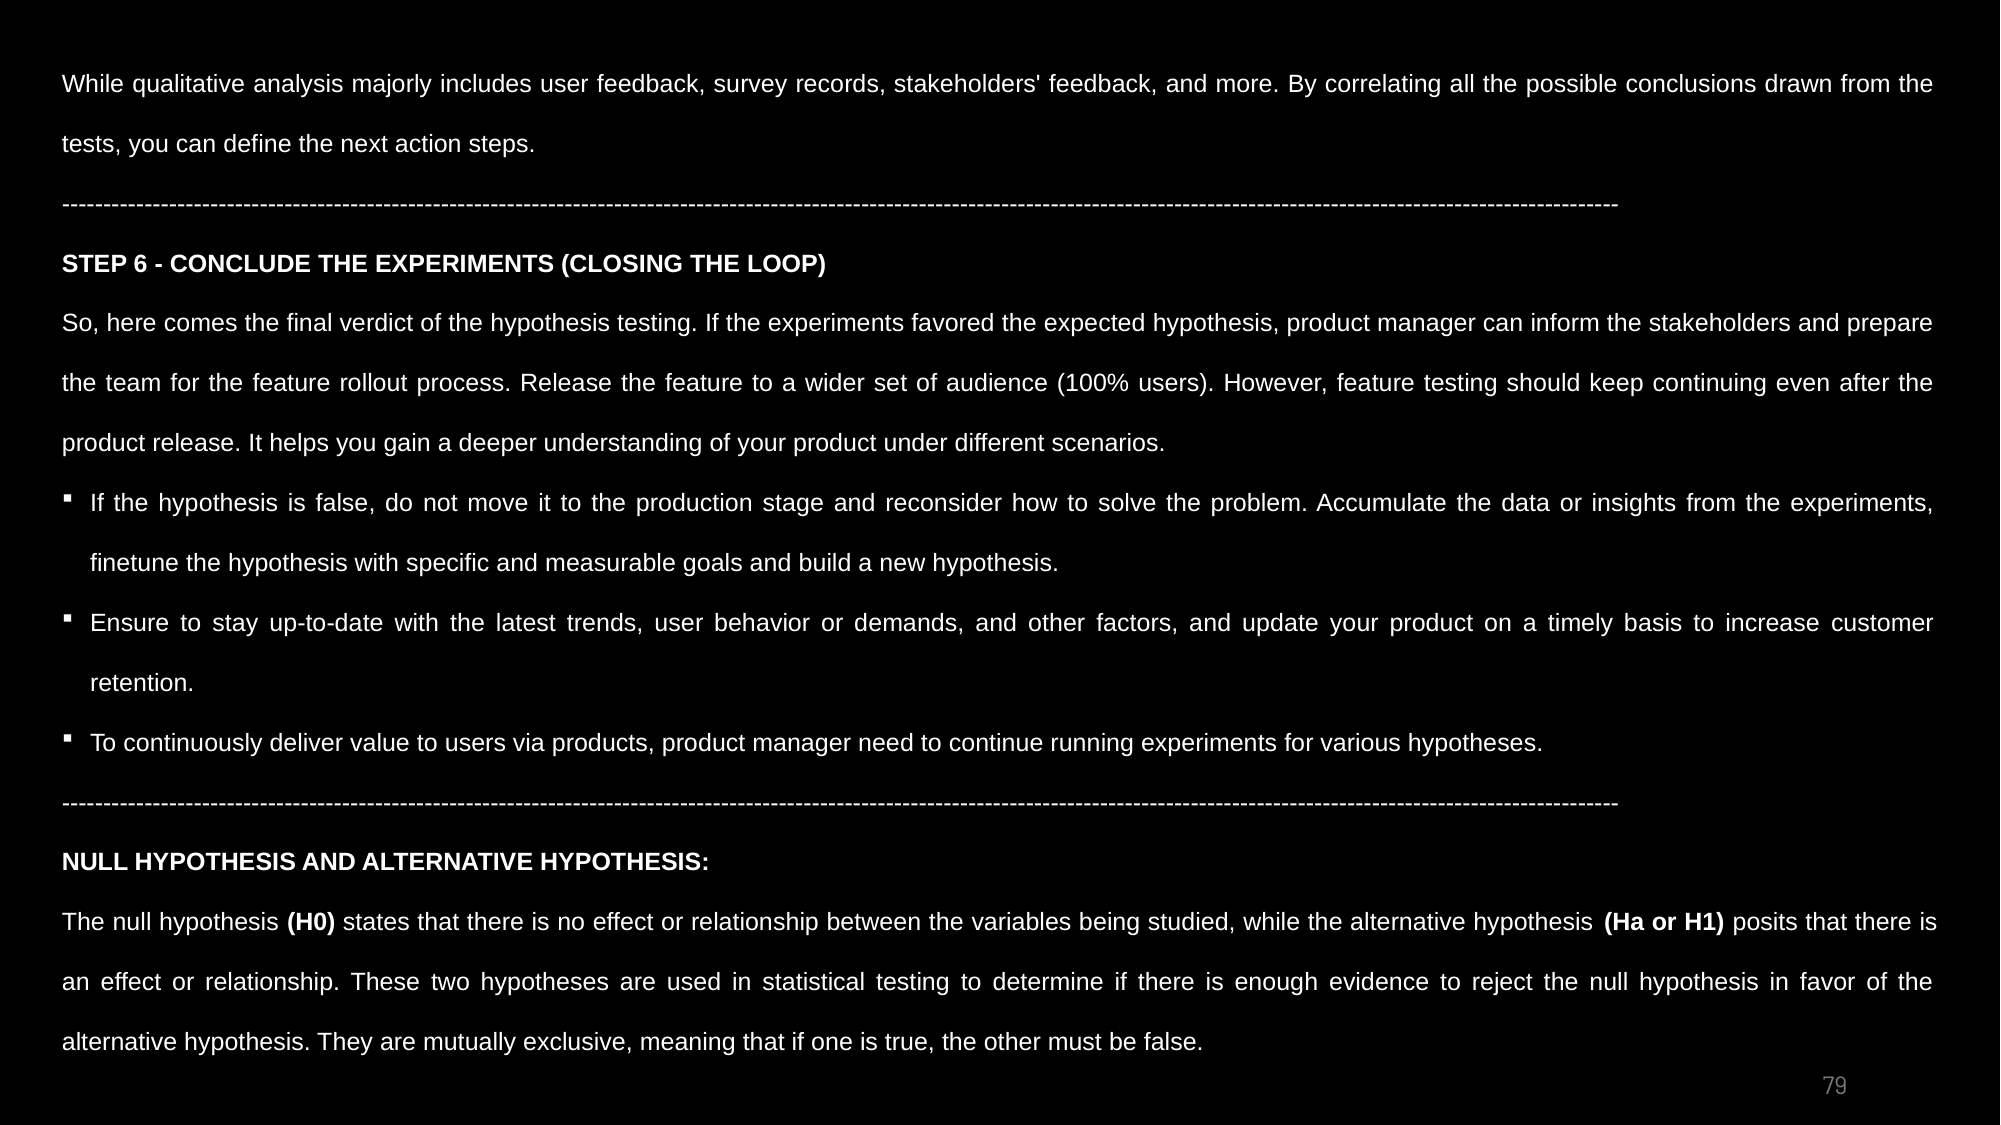

While qualitative analysis majorly includes user feedback, survey records, stakeholders' feedback, and more. By correlating all the possible conclusions drawn from the tests, you can define the next action steps.
---------------------------------------------------------------------------------------------------------------------------------------------------------------------------------------------
STEP 6 - CONCLUDE THE EXPERIMENTS (CLOSING THE LOOP)
So, here comes the final verdict of the hypothesis testing. If the experiments favored the expected hypothesis, product manager can inform the stakeholders and prepare the team for the feature rollout process. Release the feature to a wider set of audience (100% users). However, feature testing should keep continuing even after the product release. It helps you gain a deeper understanding of your product under different scenarios.
If the hypothesis is false, do not move it to the production stage and reconsider how to solve the problem. Accumulate the data or insights from the experiments, finetune the hypothesis with specific and measurable goals and build a new hypothesis.
Ensure to stay up-to-date with the latest trends, user behavior or demands, and other factors, and update your product on a timely basis to increase customer retention.
To continuously deliver value to users via products, product manager need to continue running experiments for various hypotheses.
---------------------------------------------------------------------------------------------------------------------------------------------------------------------------------------------
NULL HYPOTHESIS AND ALTERNATIVE HYPOTHESIS:
The null hypothesis (H0) states that there is no effect or relationship between the variables being studied, while the alternative hypothesis (Ha or H1) posits that there is an effect or relationship. These two hypotheses are used in statistical testing to determine if there is enough evidence to reject the null hypothesis in favor of the alternative hypothesis. They are mutually exclusive, meaning that if one is true, the other must be false.
79